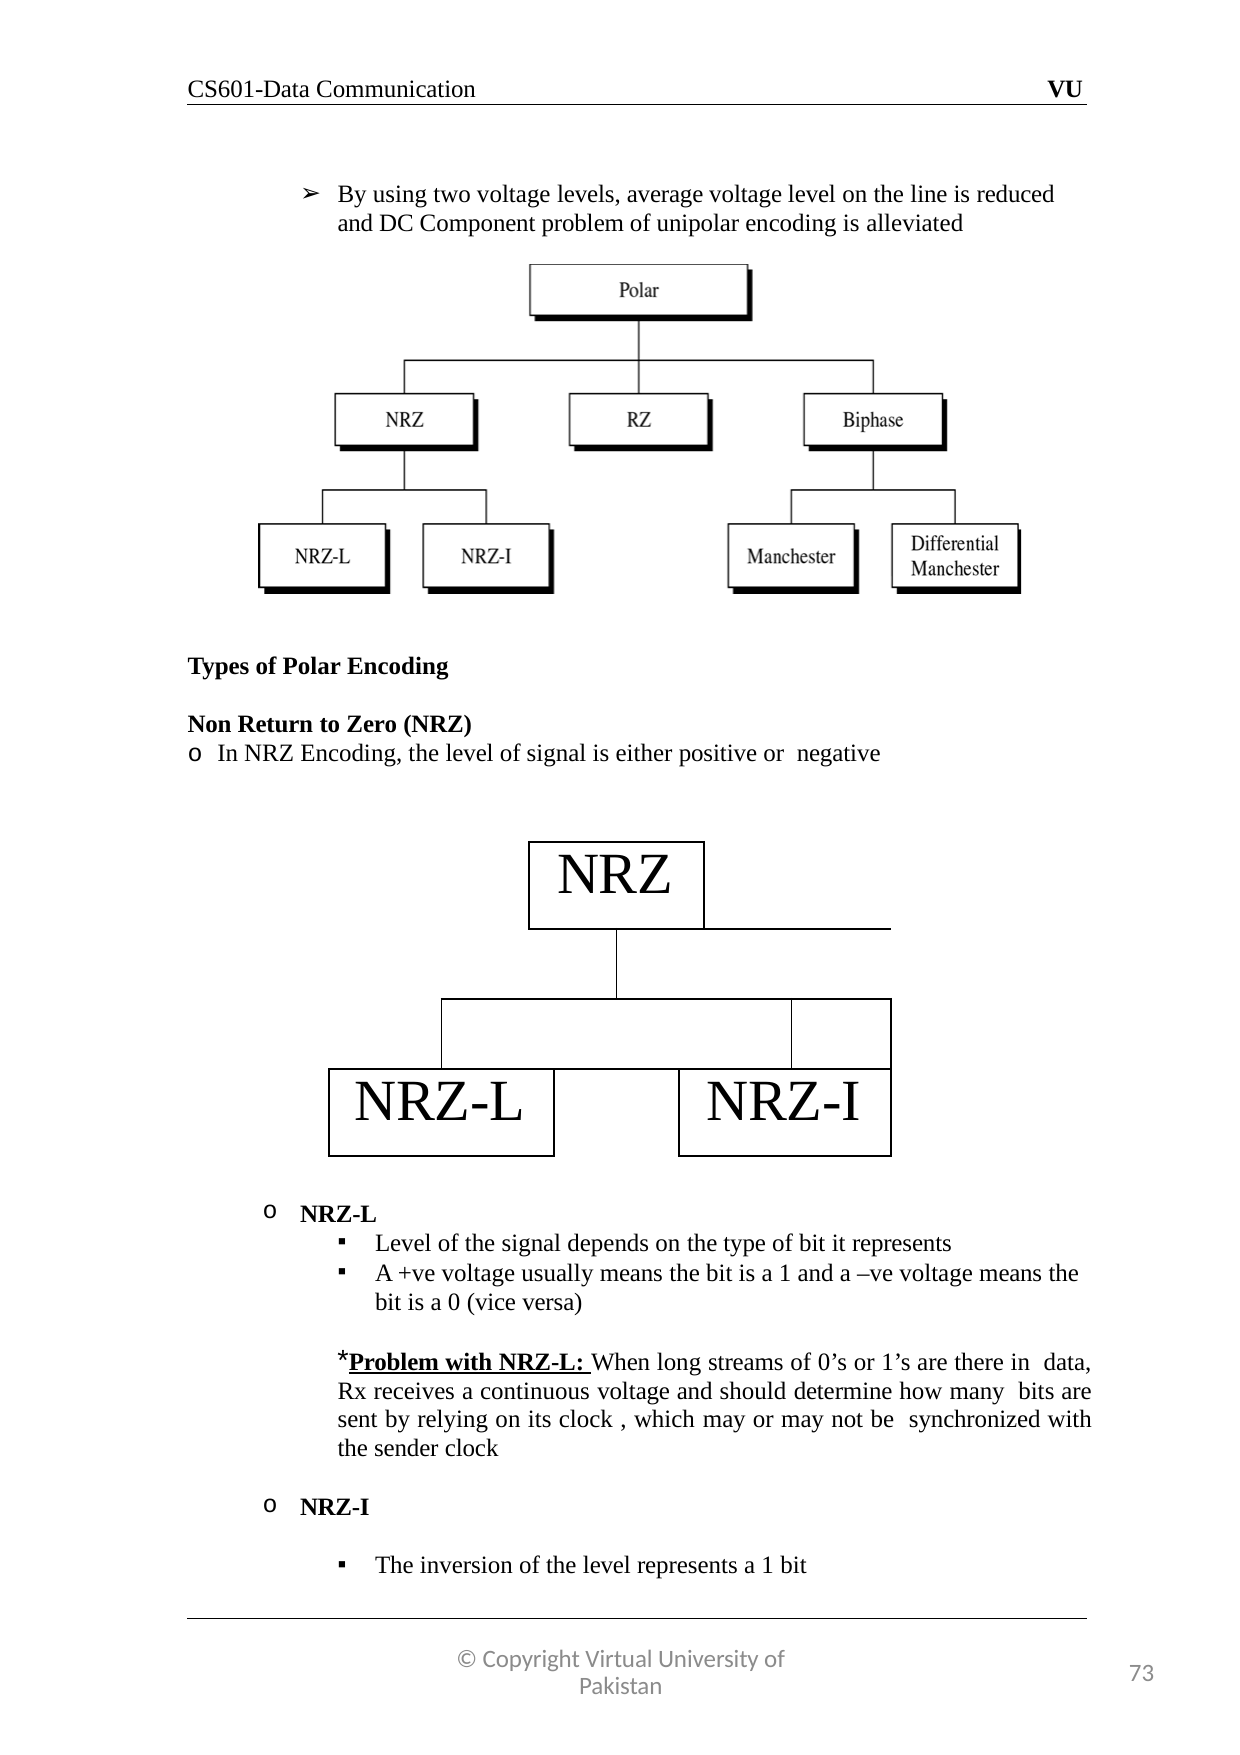

CS601-Data Communication
VU

By using two voltage levels, average voltage level on the line is reduced  and DC Component problem of unipolar encoding is alleviated

Types of Polar Encoding

Non Return to Zero (NRZ)
o In NRZ Encoding, the level of signal is either positive or  negative
|  |  | NRZ |  |  |  |  |  |
| --- | --- | --- | --- | --- | --- | --- | --- |
|  |  |  |  |  |  |  |  |
|  |  |  |  |  |  |  |  |
| NRZ-L |  |  |  |  | NRZ-I |  |  |
NRZ-L
Level of the signal depends on the type of bit it represents
A +ve voltage usually means the bit is a 1 and a –ve voltage means the  bit is a 0 (vice versa)

*Problem with NRZ-L: When long streams of 0’s or 1’s are there in  data, Rx receives a continuous voltage and should determine how many  bits are sent by relying on its clock , which may or may not be  synchronized with the sender clock

NRZ-I

The inversion of the level represents a 1 bit

© Copyright Virtual University of Pakistan
73